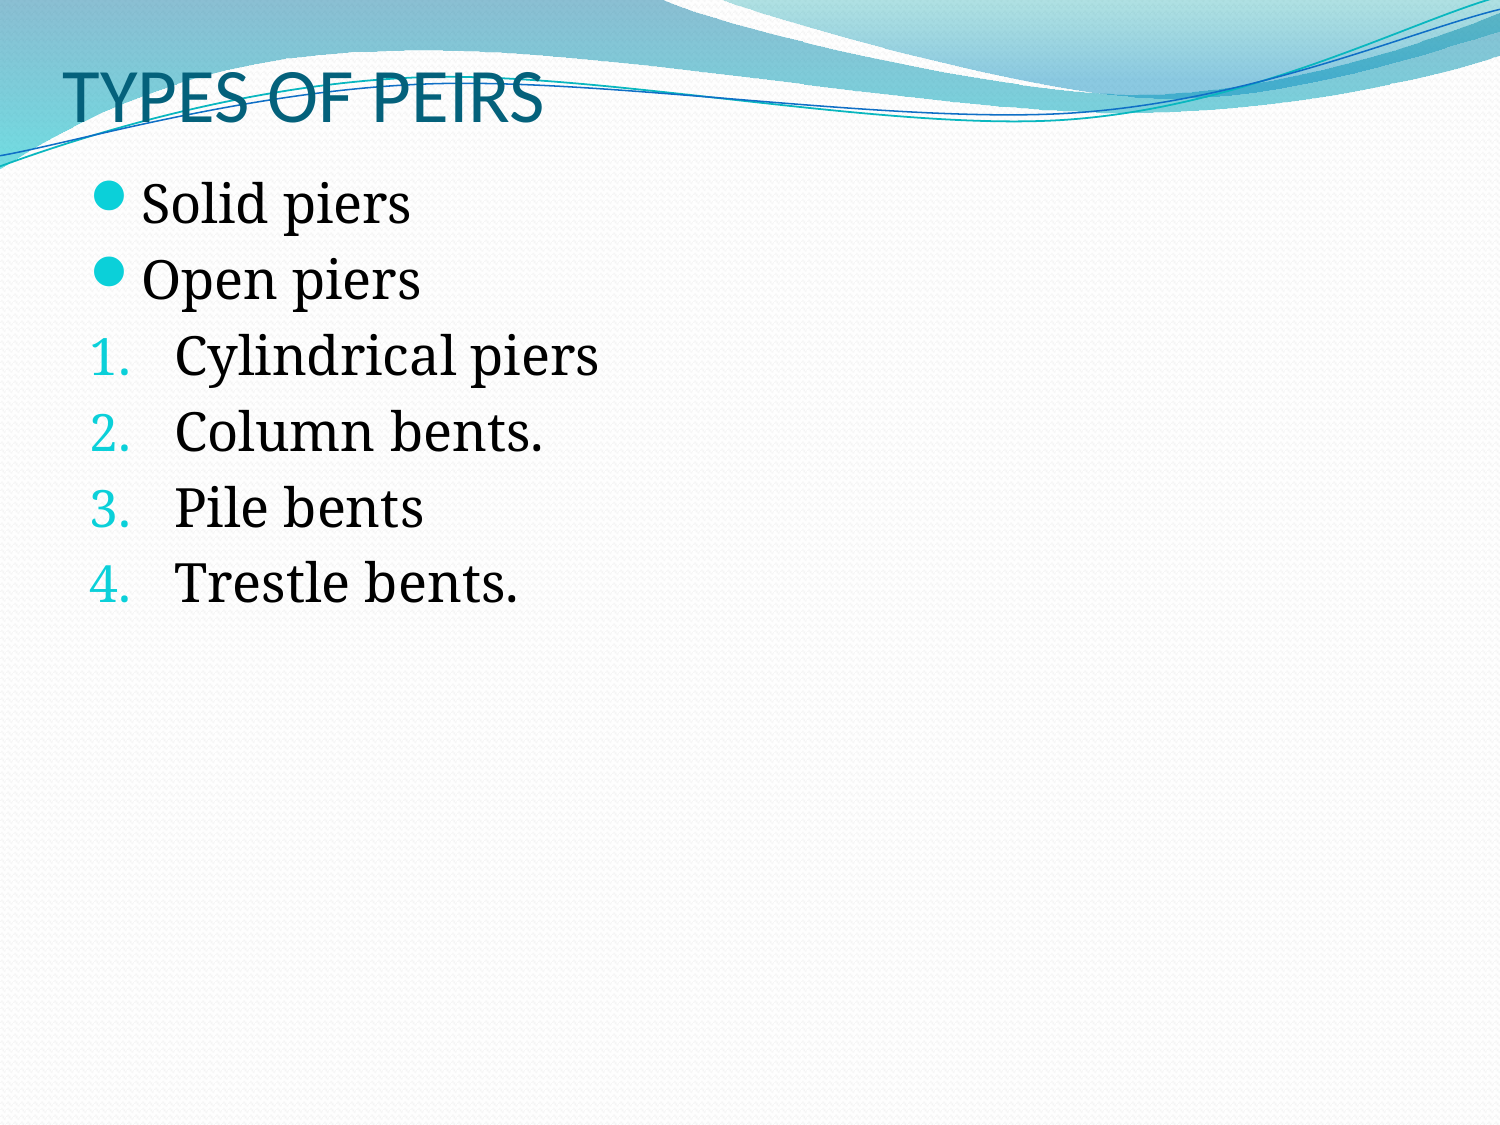

# TYPES OF PEIRS
Solid piers
Open piers
Cylindrical piers
Column bents.
Pile bents
Trestle bents.